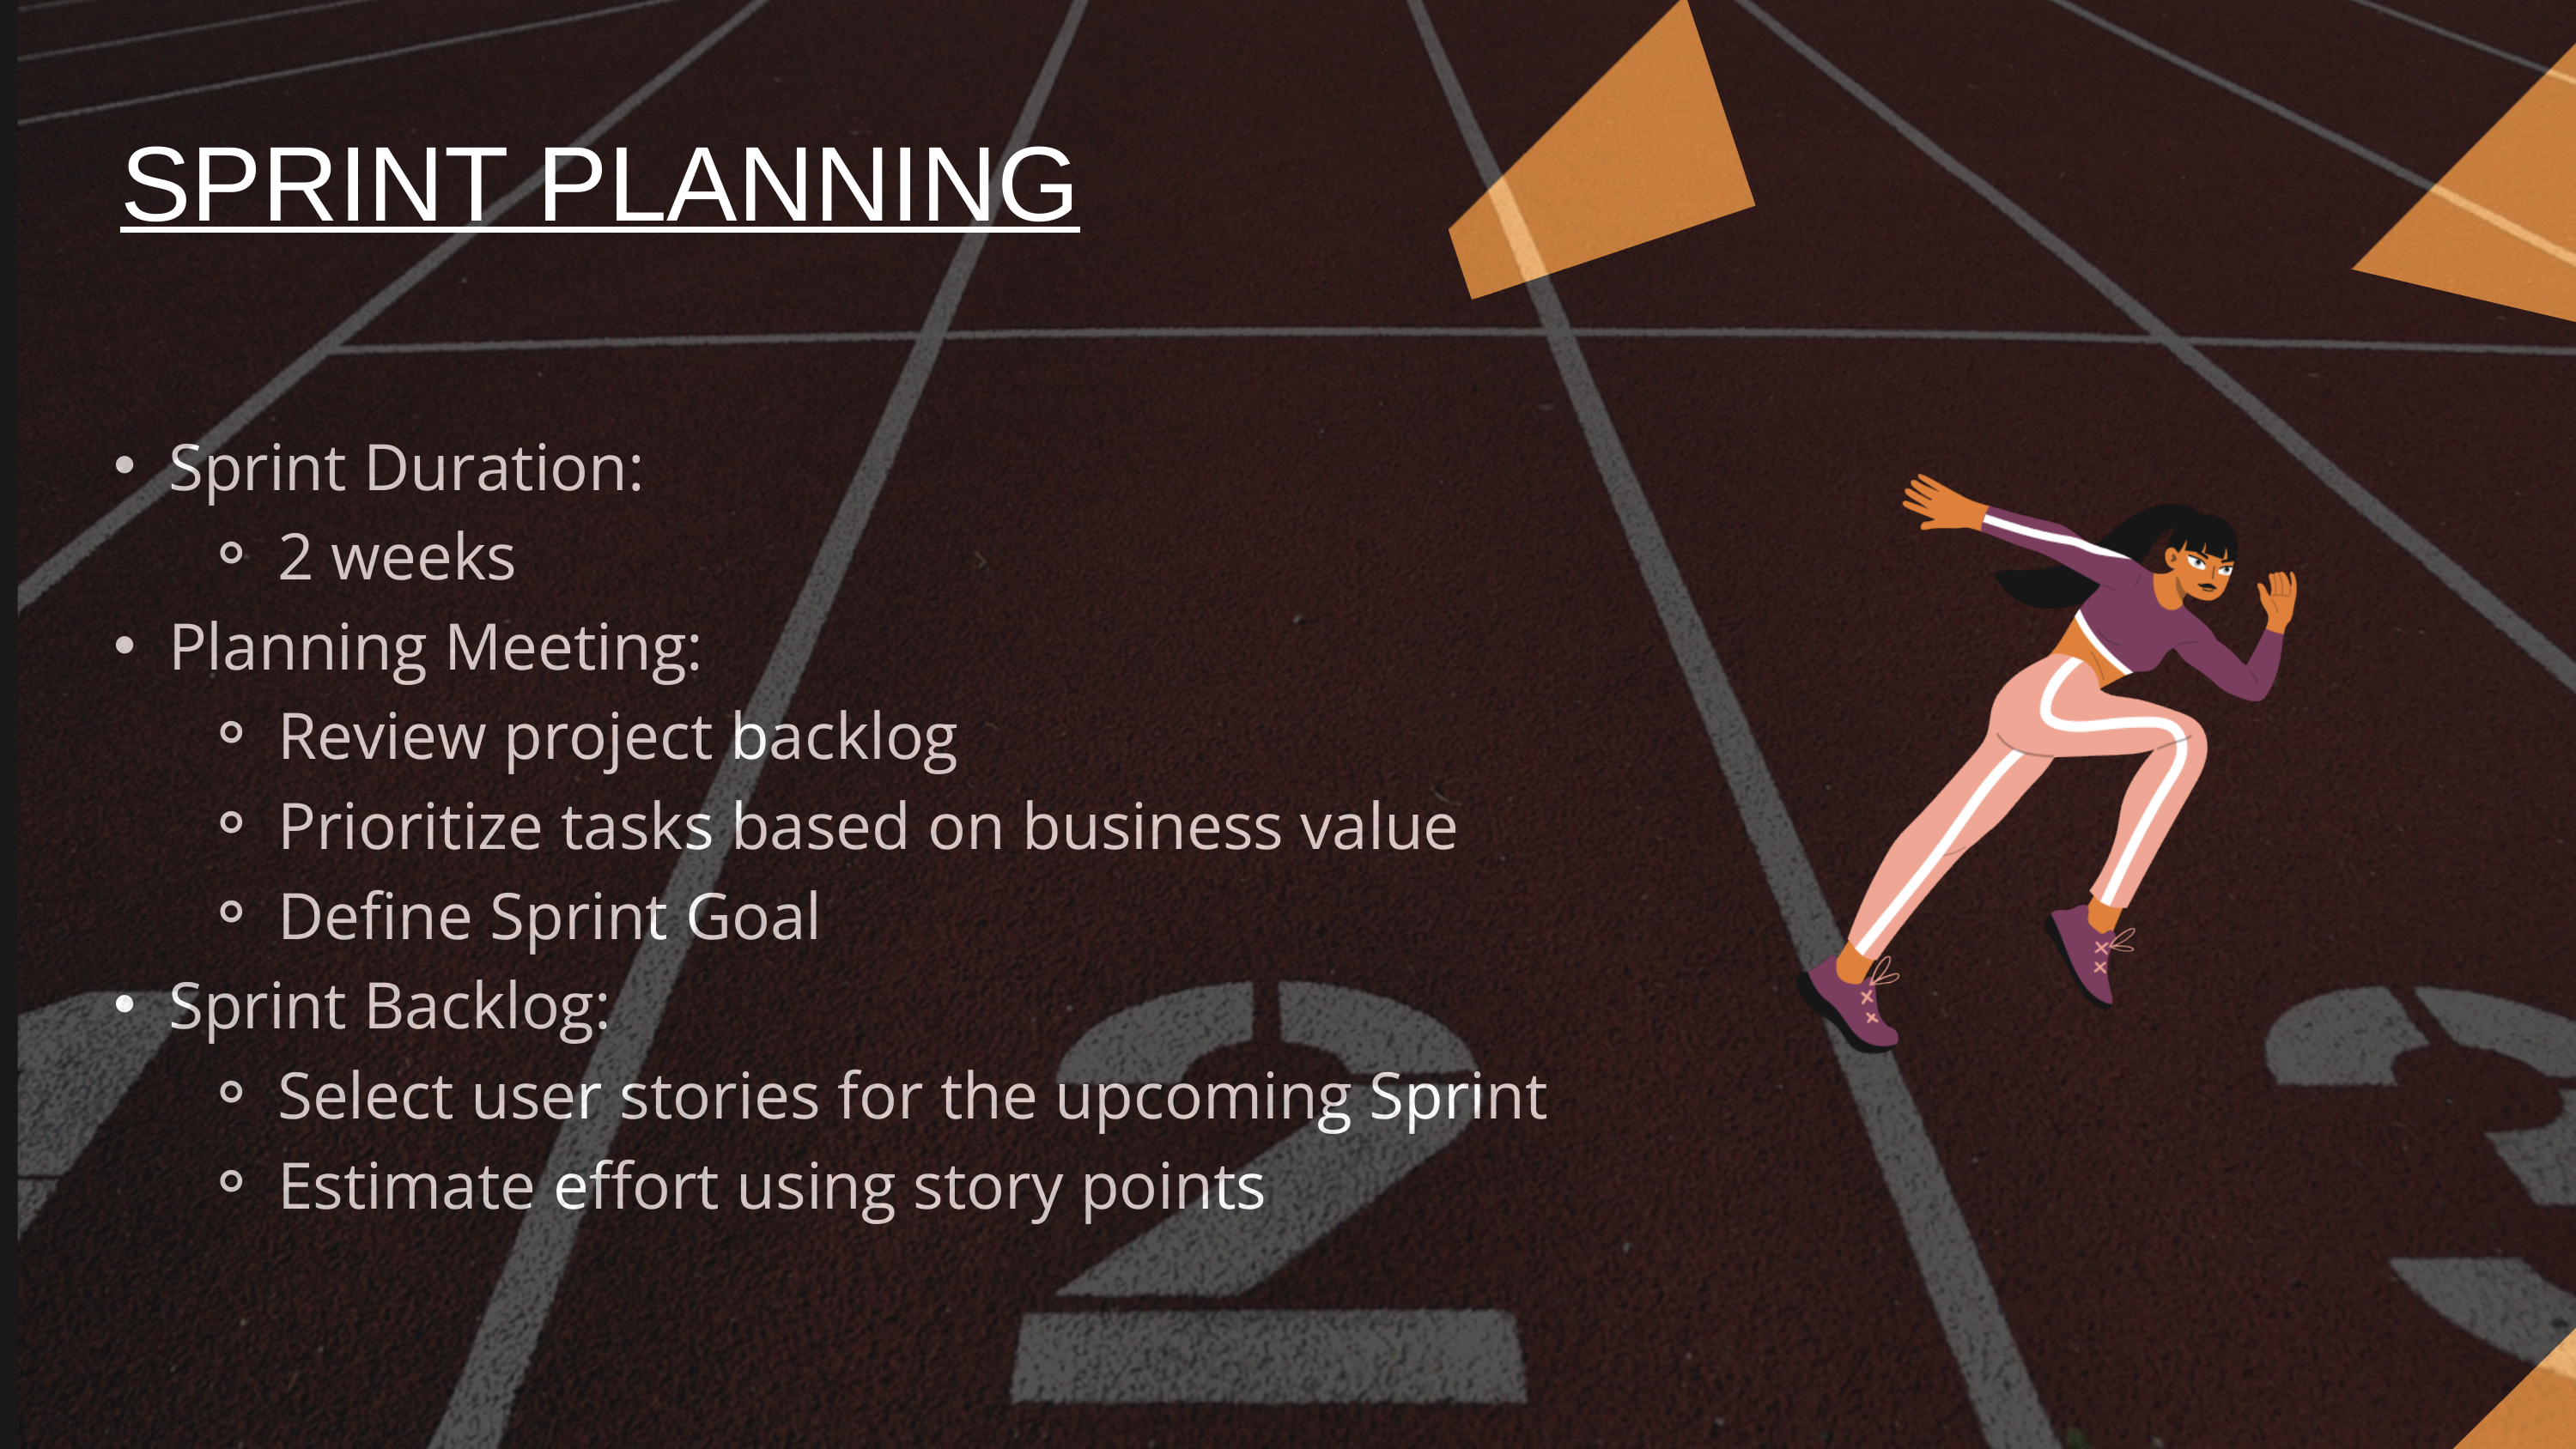

SPRINT PLANNING

Sprint Duration:
2 weeks
Planning Meeting:
Review project backlog
Prioritize tasks based on business value
Define Sprint Goal
Sprint Backlog:
Select user stories for the upcoming Sprint
Estimate effort using story points